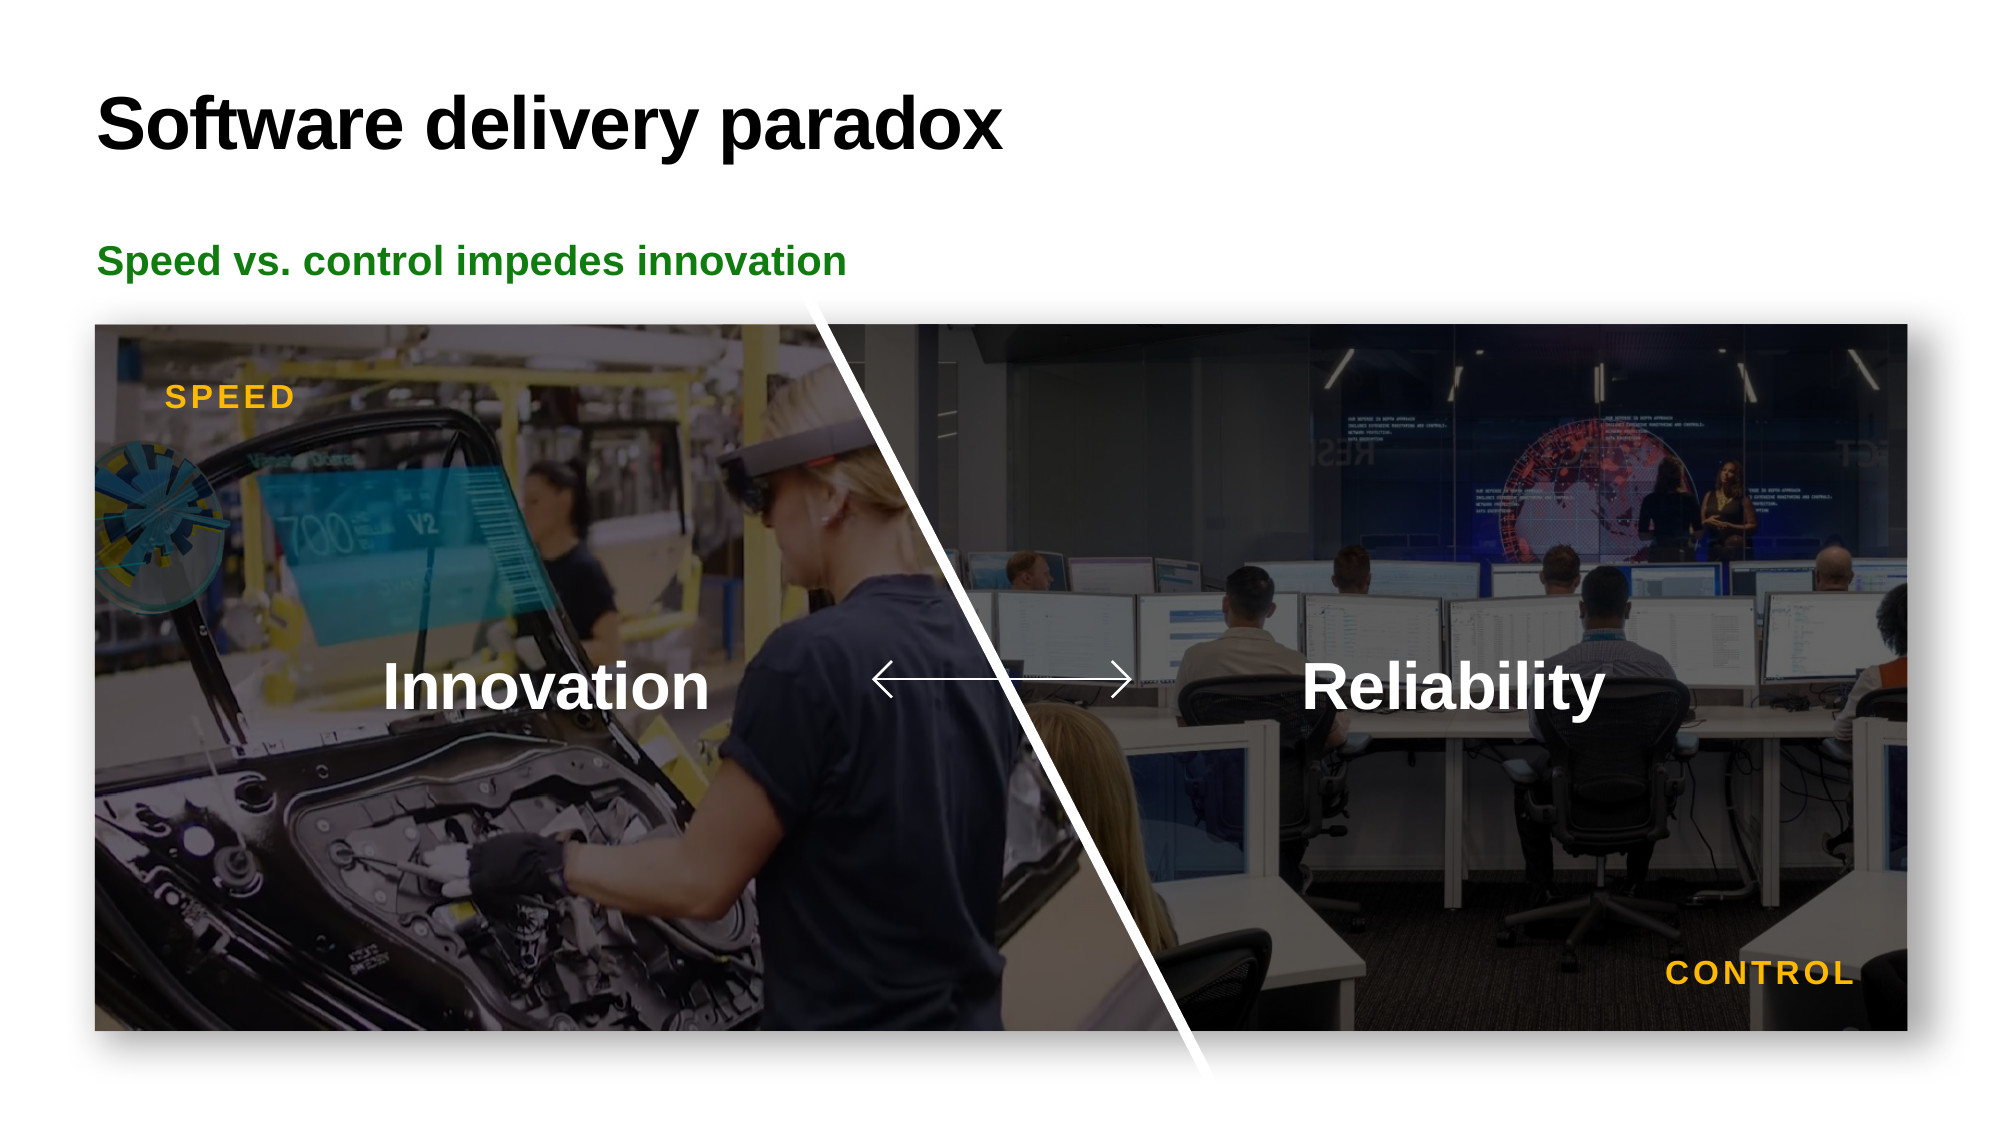

# Software delivery paradox
Speed vs. control impedes innovation

SPEED
Innovation
Reliability

CONTROL